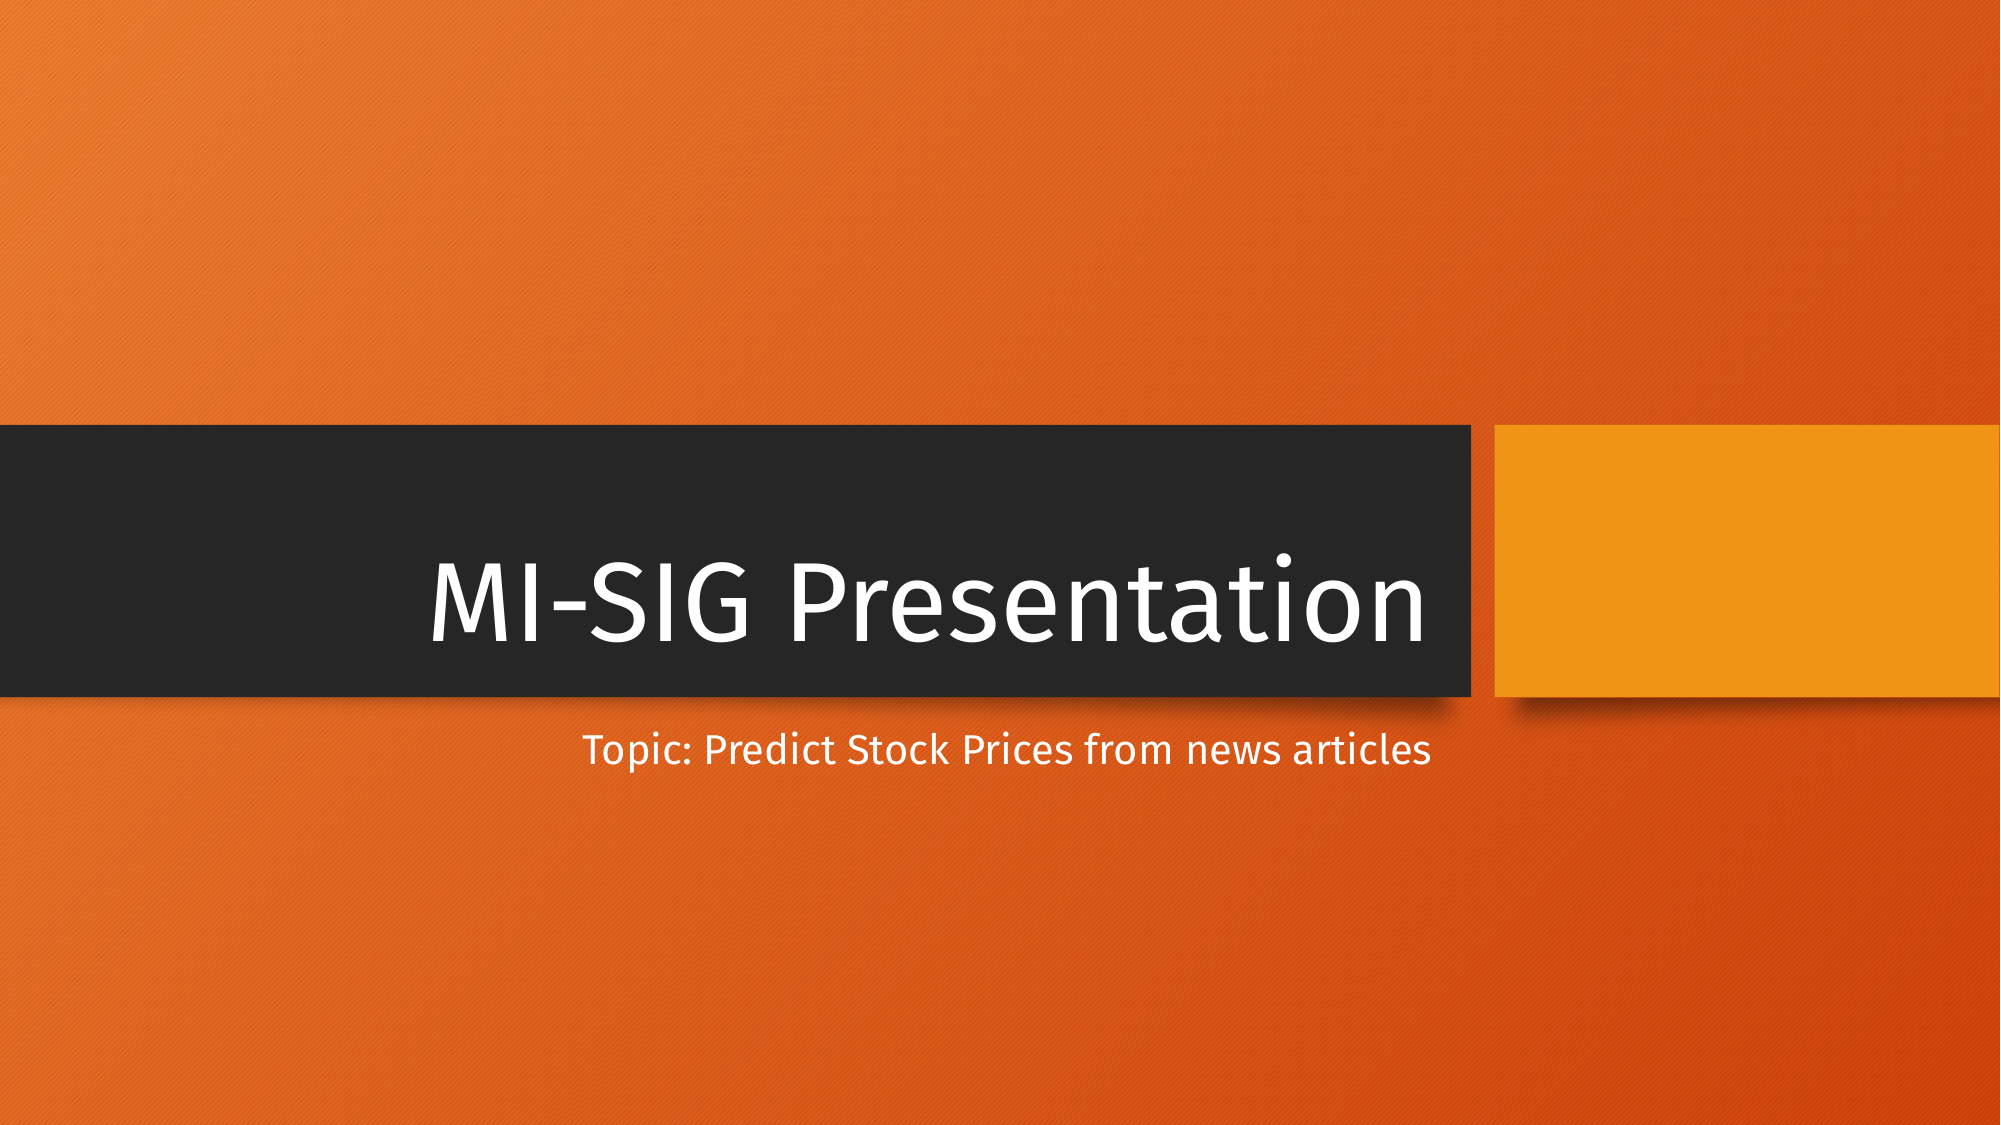

# MI-SIG Presentation
Topic: Predict Stock Prices from news articles